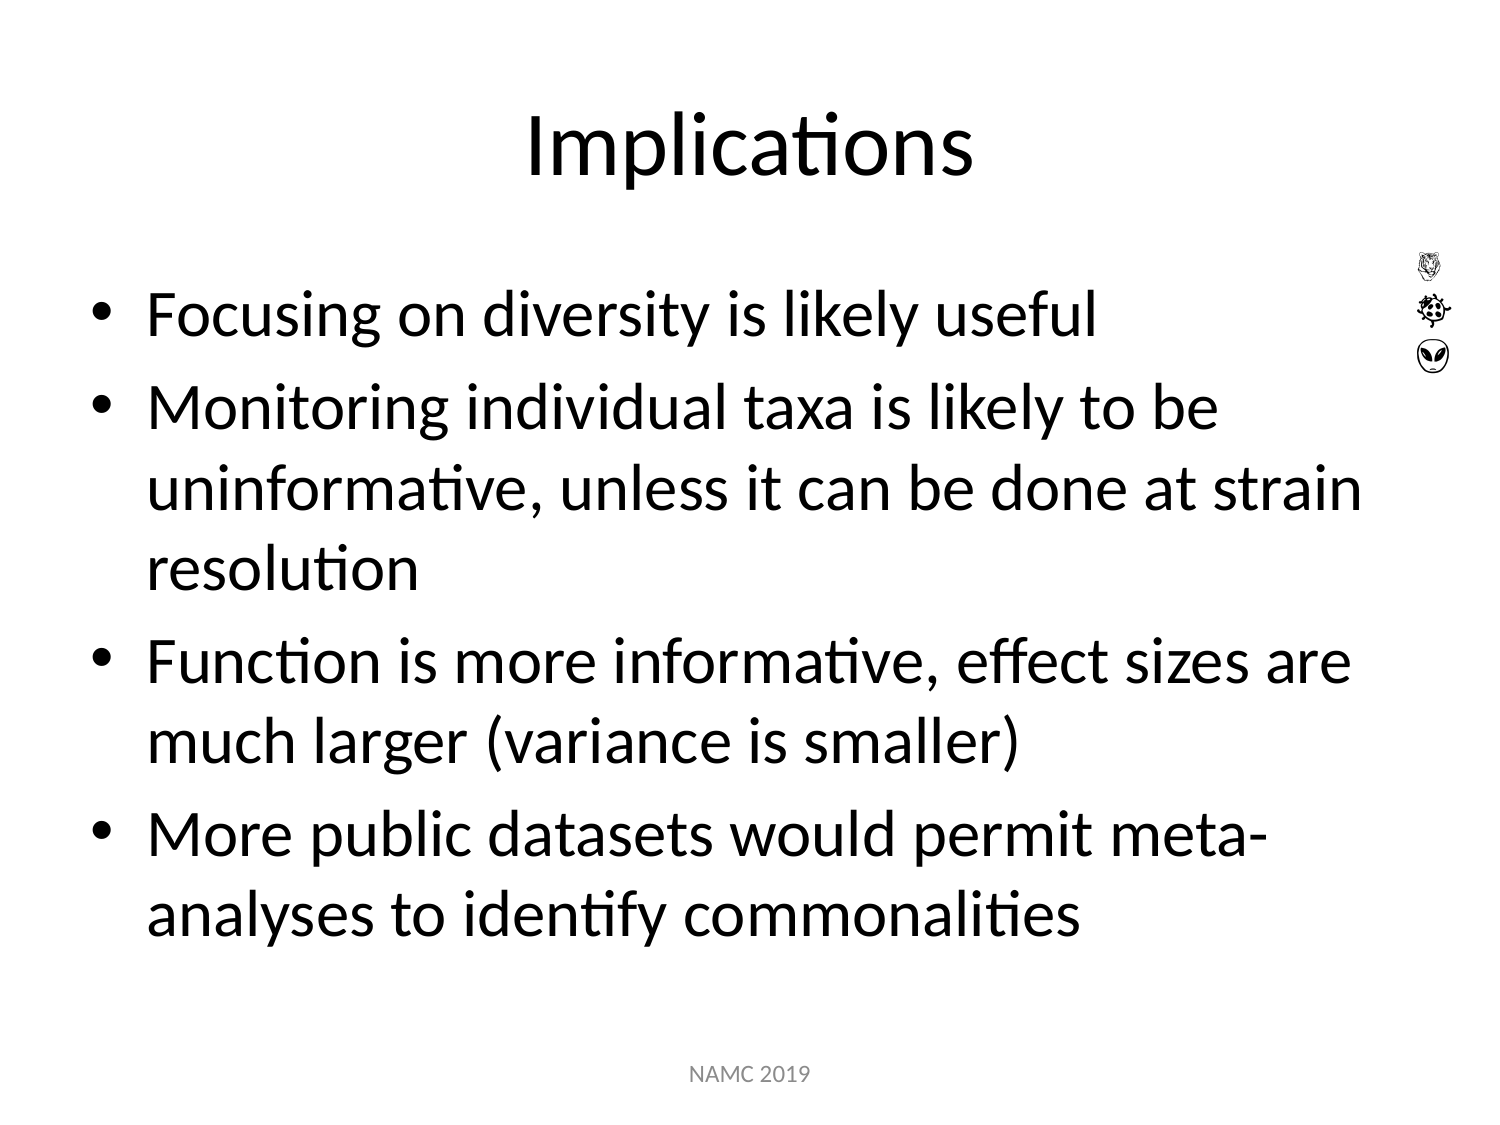

# Implications
🐯
🐞
👽
Focusing on diversity is likely useful
Monitoring individual taxa is likely to be uninformative, unless it can be done at strain resolution
Function is more informative, effect sizes are much larger (variance is smaller)
More public datasets would permit meta-analyses to identify commonalities

NAMC 2019